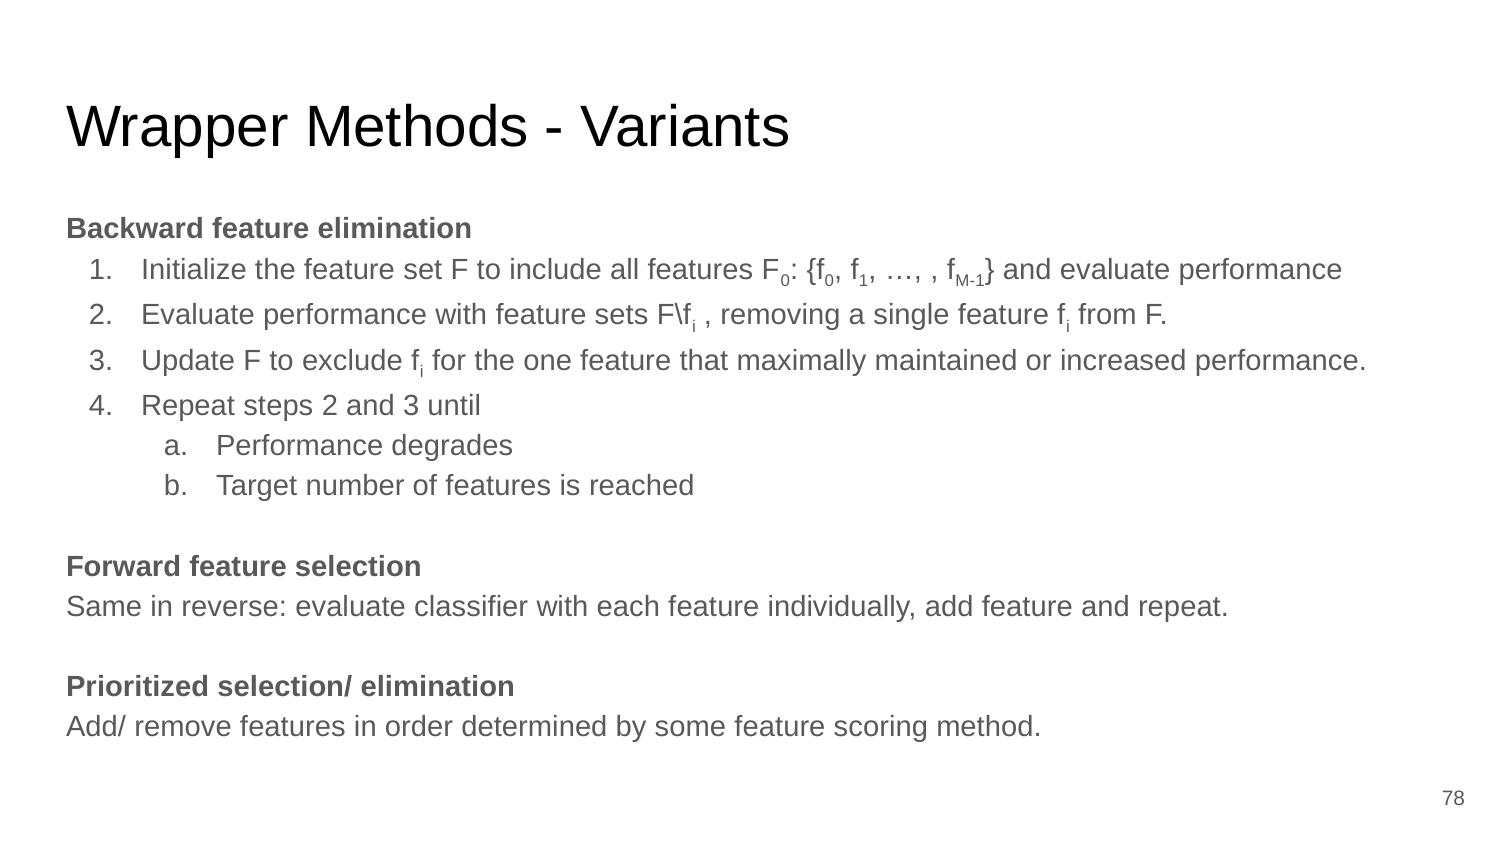

# Wrapper Methods - Variants
Backward feature elimination
Initialize the feature set F to include all features F0: {f0, f1, …, , fM-1} and evaluate performance
Evaluate performance with feature sets F\fi , removing a single feature fi from F.
Update F to exclude fi for the one feature that maximally maintained or increased performance.
Repeat steps 2 and 3 until
Performance degrades
Target number of features is reached

Forward feature selection
Same in reverse: evaluate classifier with each feature individually, add feature and repeat.

Prioritized selection/ elimination
Add/ remove features in order determined by some feature scoring method.
78